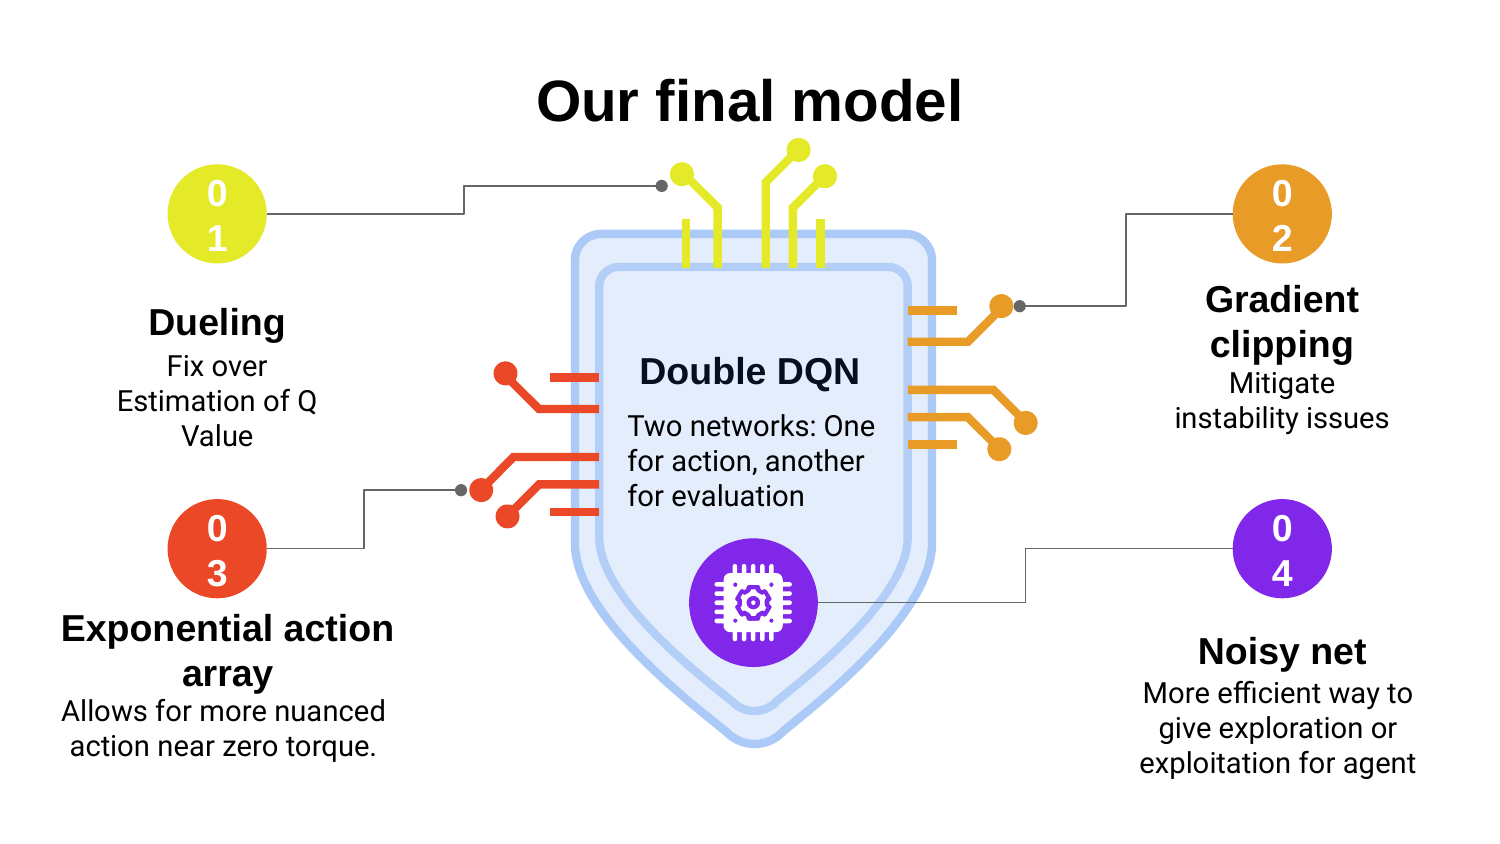

# Our final model

01
Dueling
Fix over Estimation of Q Value
02
Gradient clipping
Mitigate instability issues
Double DQN

Two networks: One for action, another for evaluation
03
Exponential action array
Allows for more nuanced action near zero torque.
04
Noisy net
More efficient way to give exploration or exploitation for agent